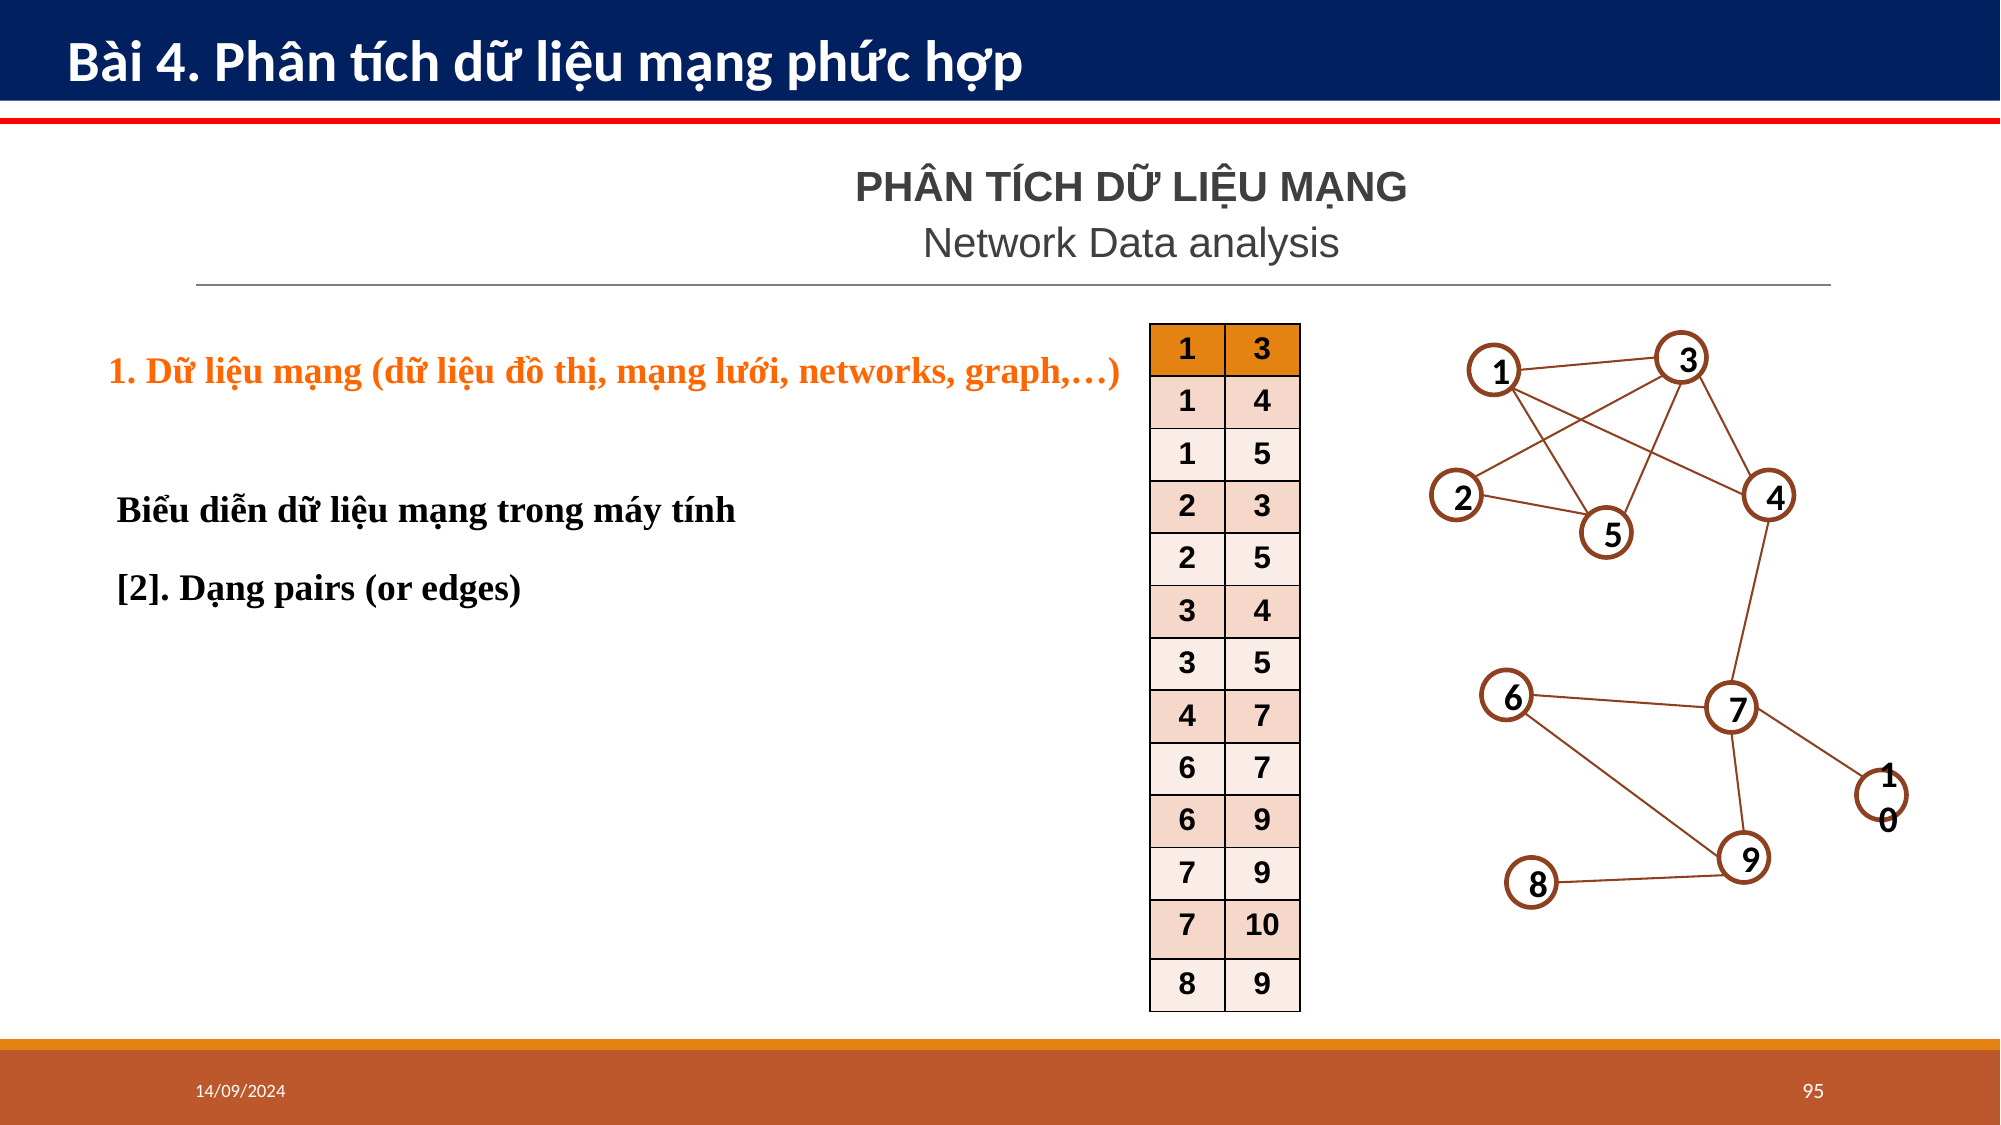

Bài 4. Phân tích dữ liệu mạng phức hợp
PHÂN TÍCH DỮ LIỆU MẠNG
Network Data analysis
| 1 | 3 |
| --- | --- |
| 1 | 4 |
| 1 | 5 |
| 2 | 3 |
| 2 | 5 |
| 3 | 4 |
| 3 | 5 |
| 4 | 7 |
| 6 | 7 |
| 6 | 9 |
| 7 | 9 |
| 7 | 10 |
| 8 | 9 |
3
1
2
4
5
6
7
10
9
8
1. Dữ liệu mạng (dữ liệu đồ thị, mạng lưới, networks, graph,…)
Biểu diễn dữ liệu mạng trong máy tính
[2]. Dạng pairs (or edges)
14/09/2024
95